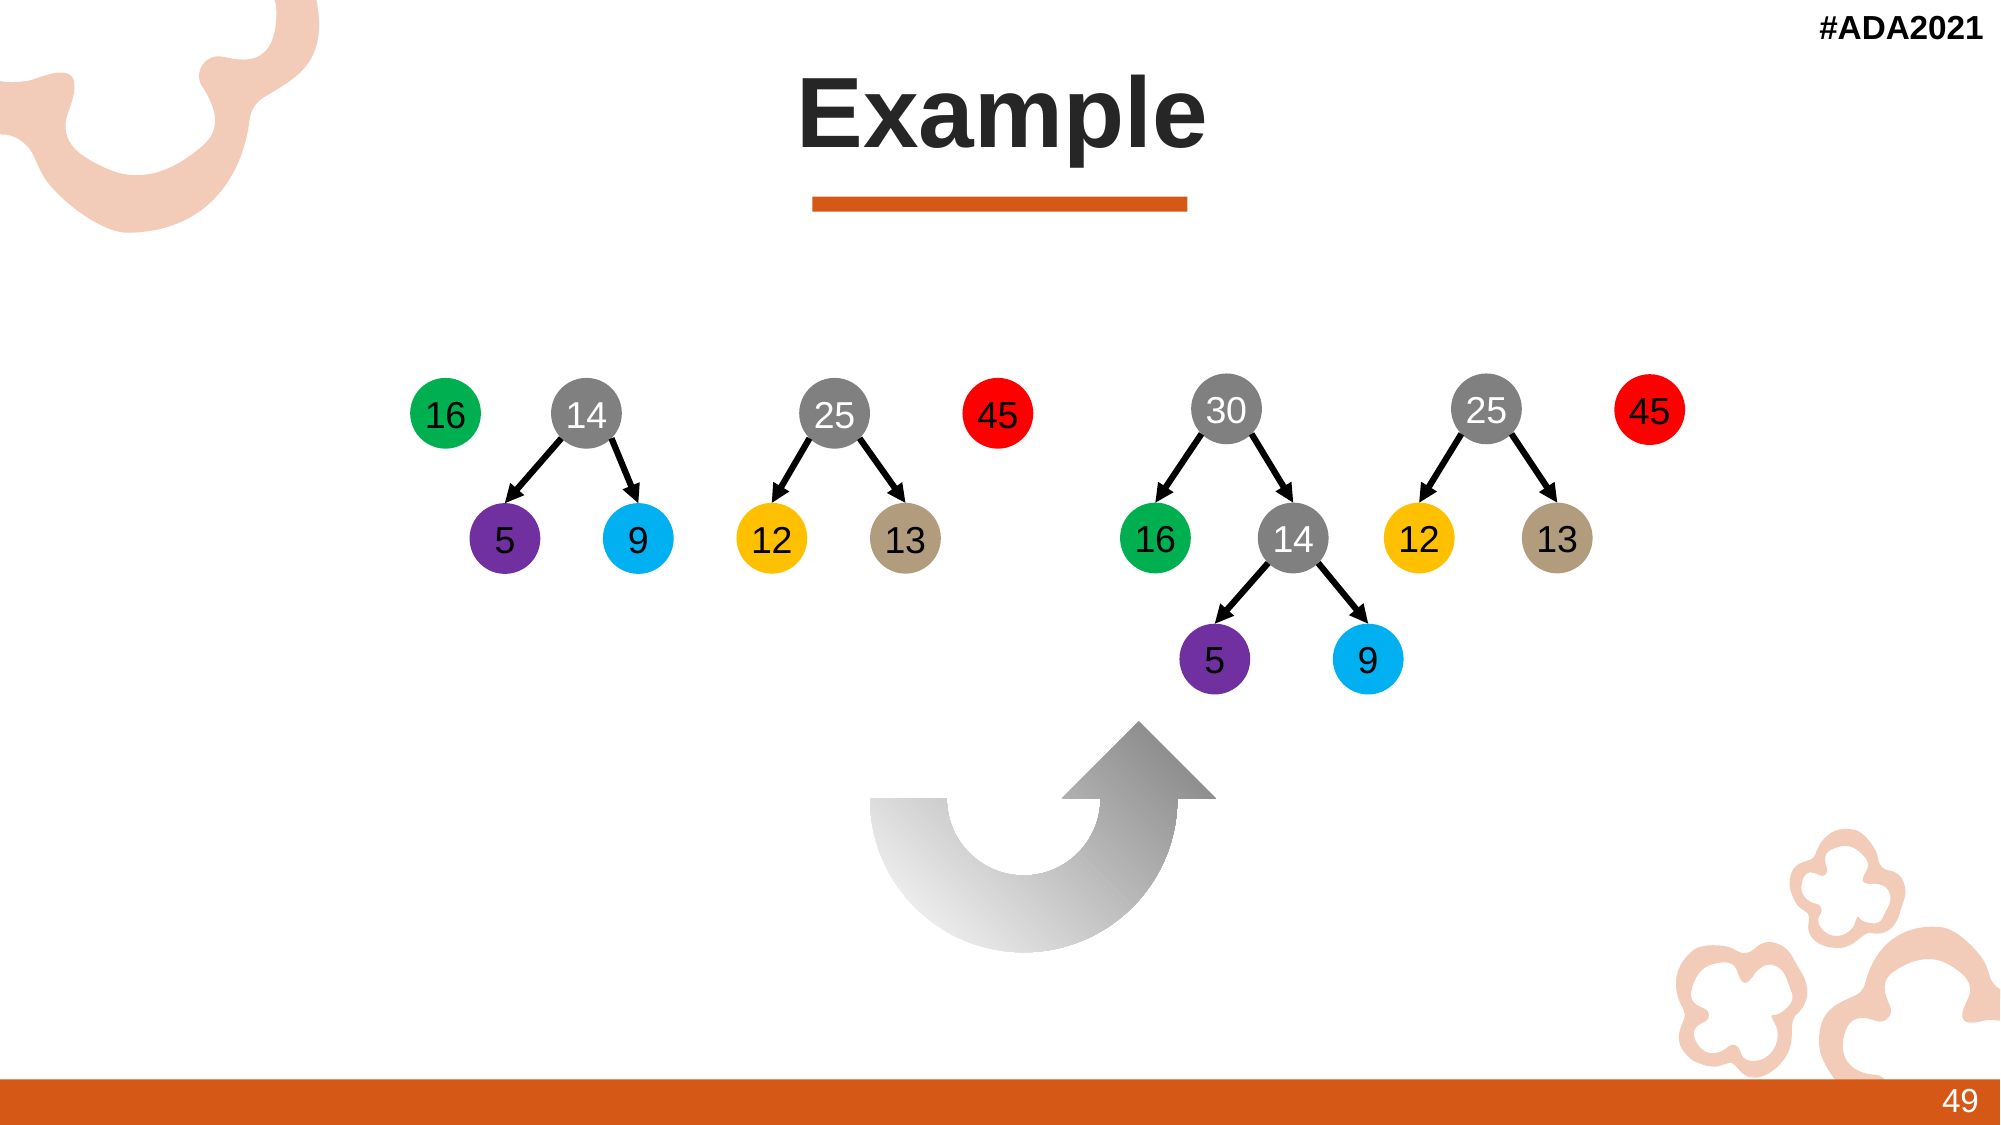

Example
30
25
45
16
14
25
45
16
14
12
13
12
13
5
9
5
9

49